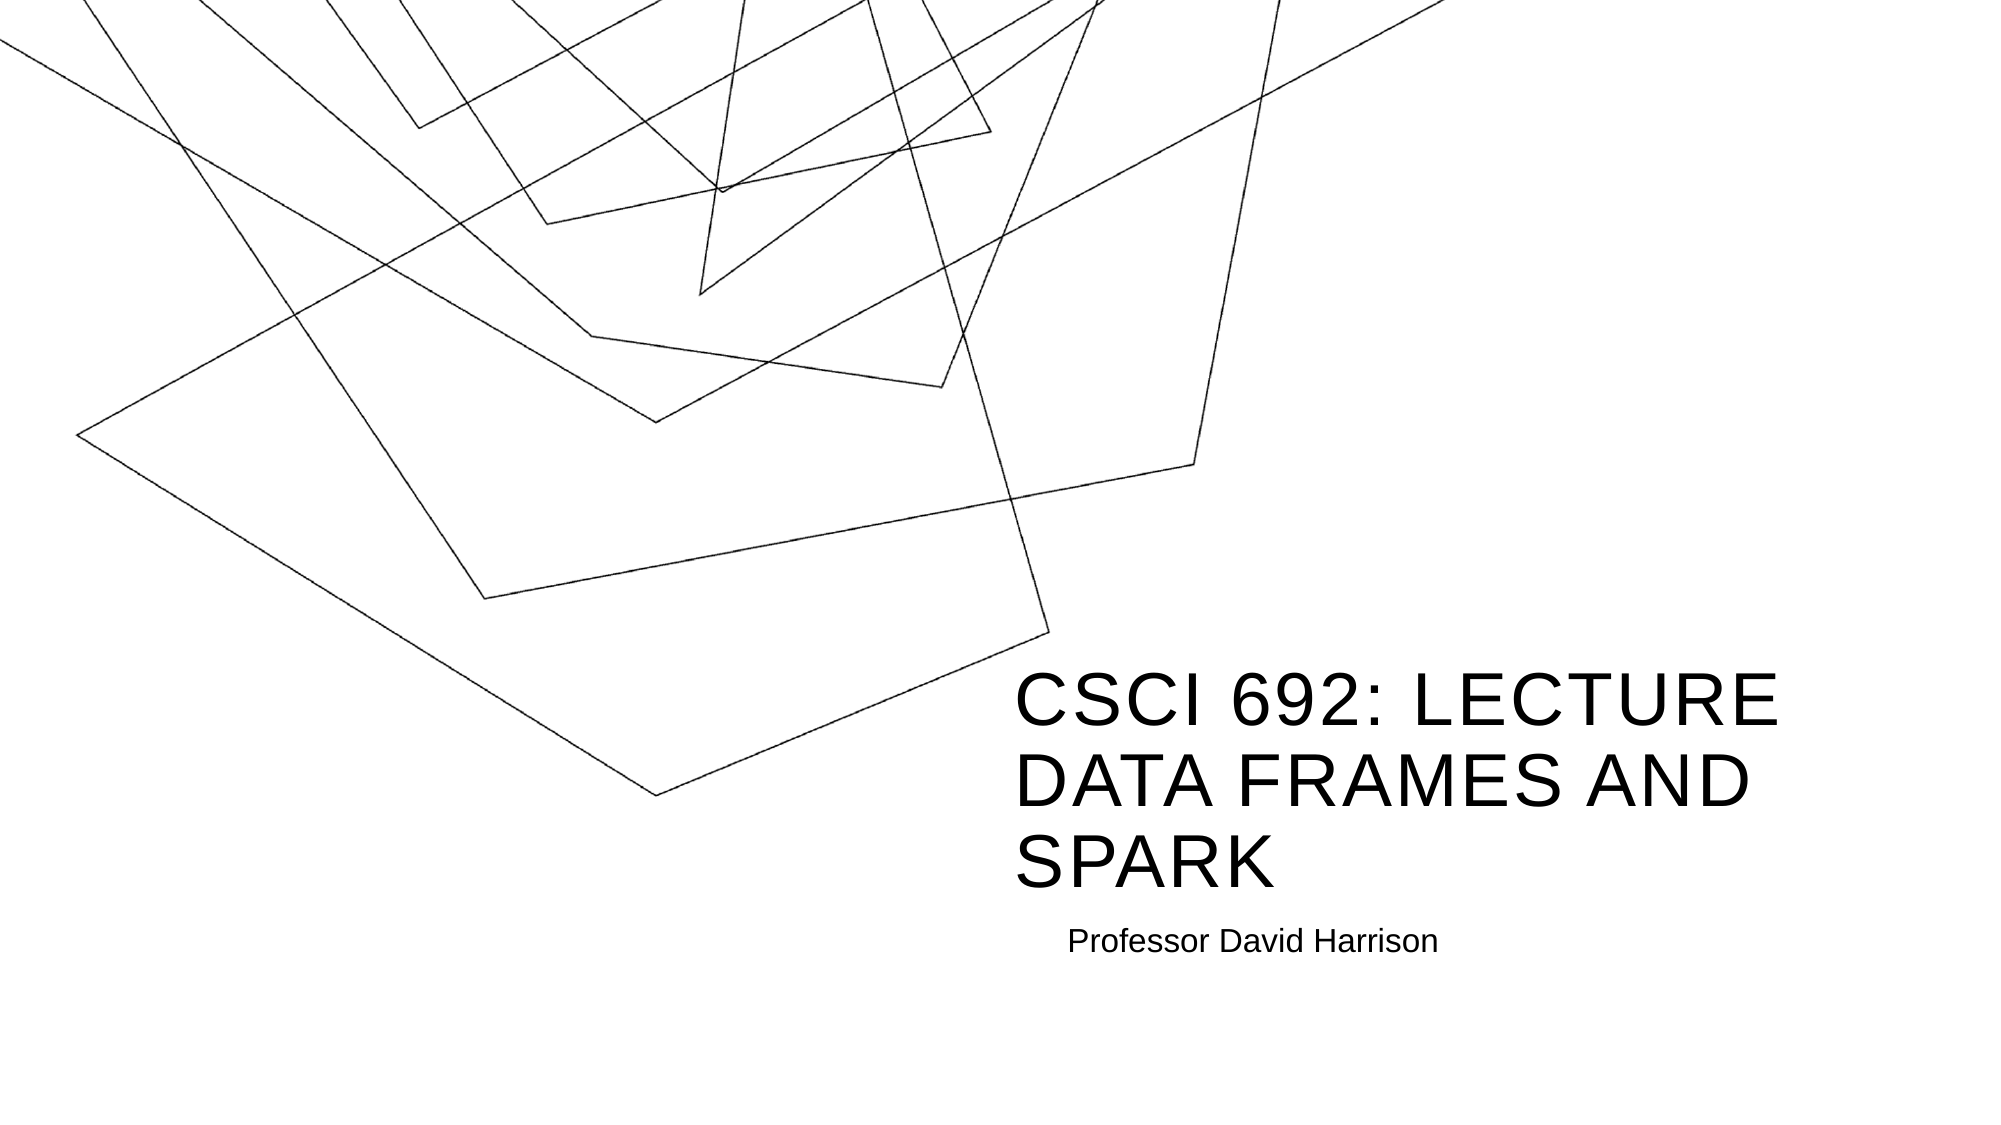

# CSCI 692: Lecture data frames and spark
Professor David Harrison